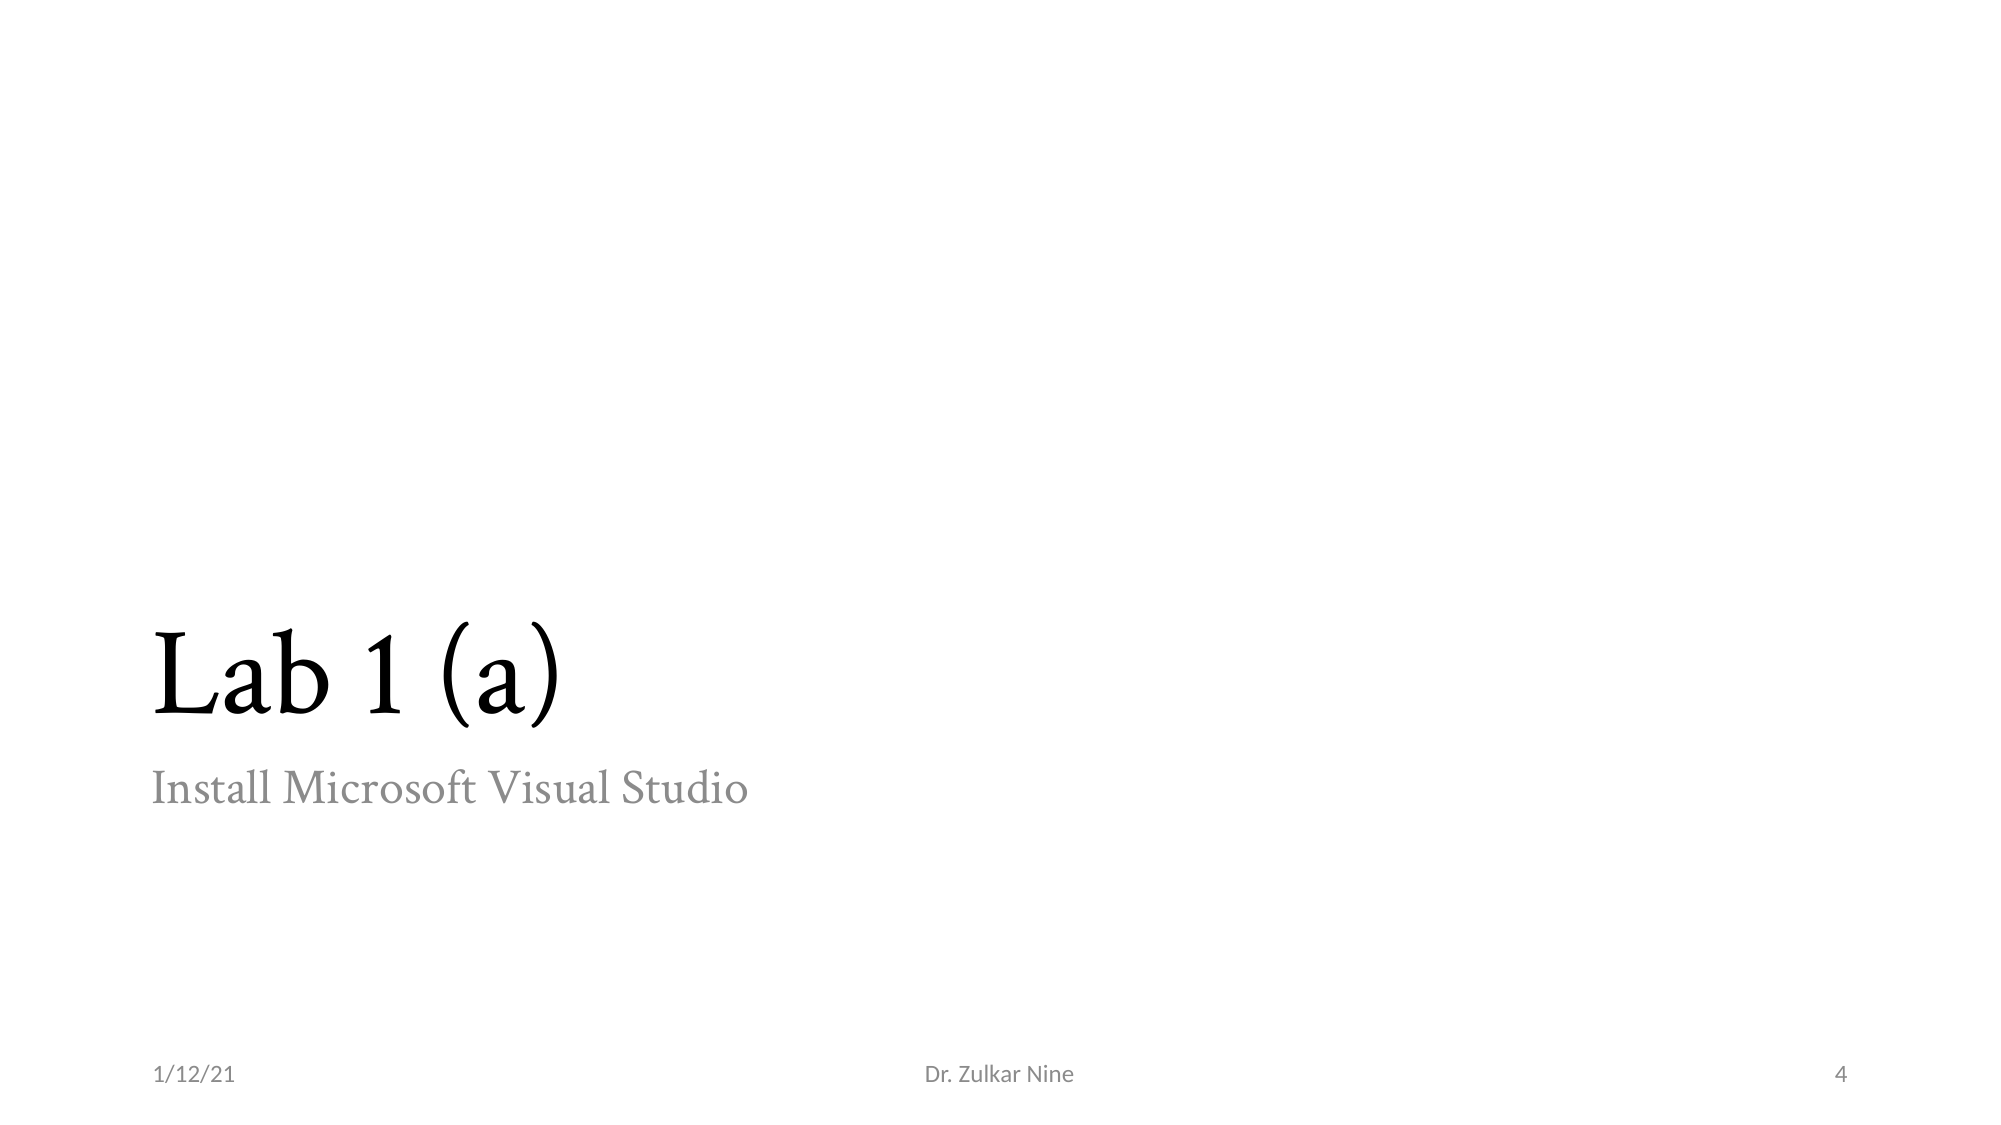

# Lab 1 (a)
Install Microsoft Visual Studio
1/12/21
Dr. Zulkar Nine
4